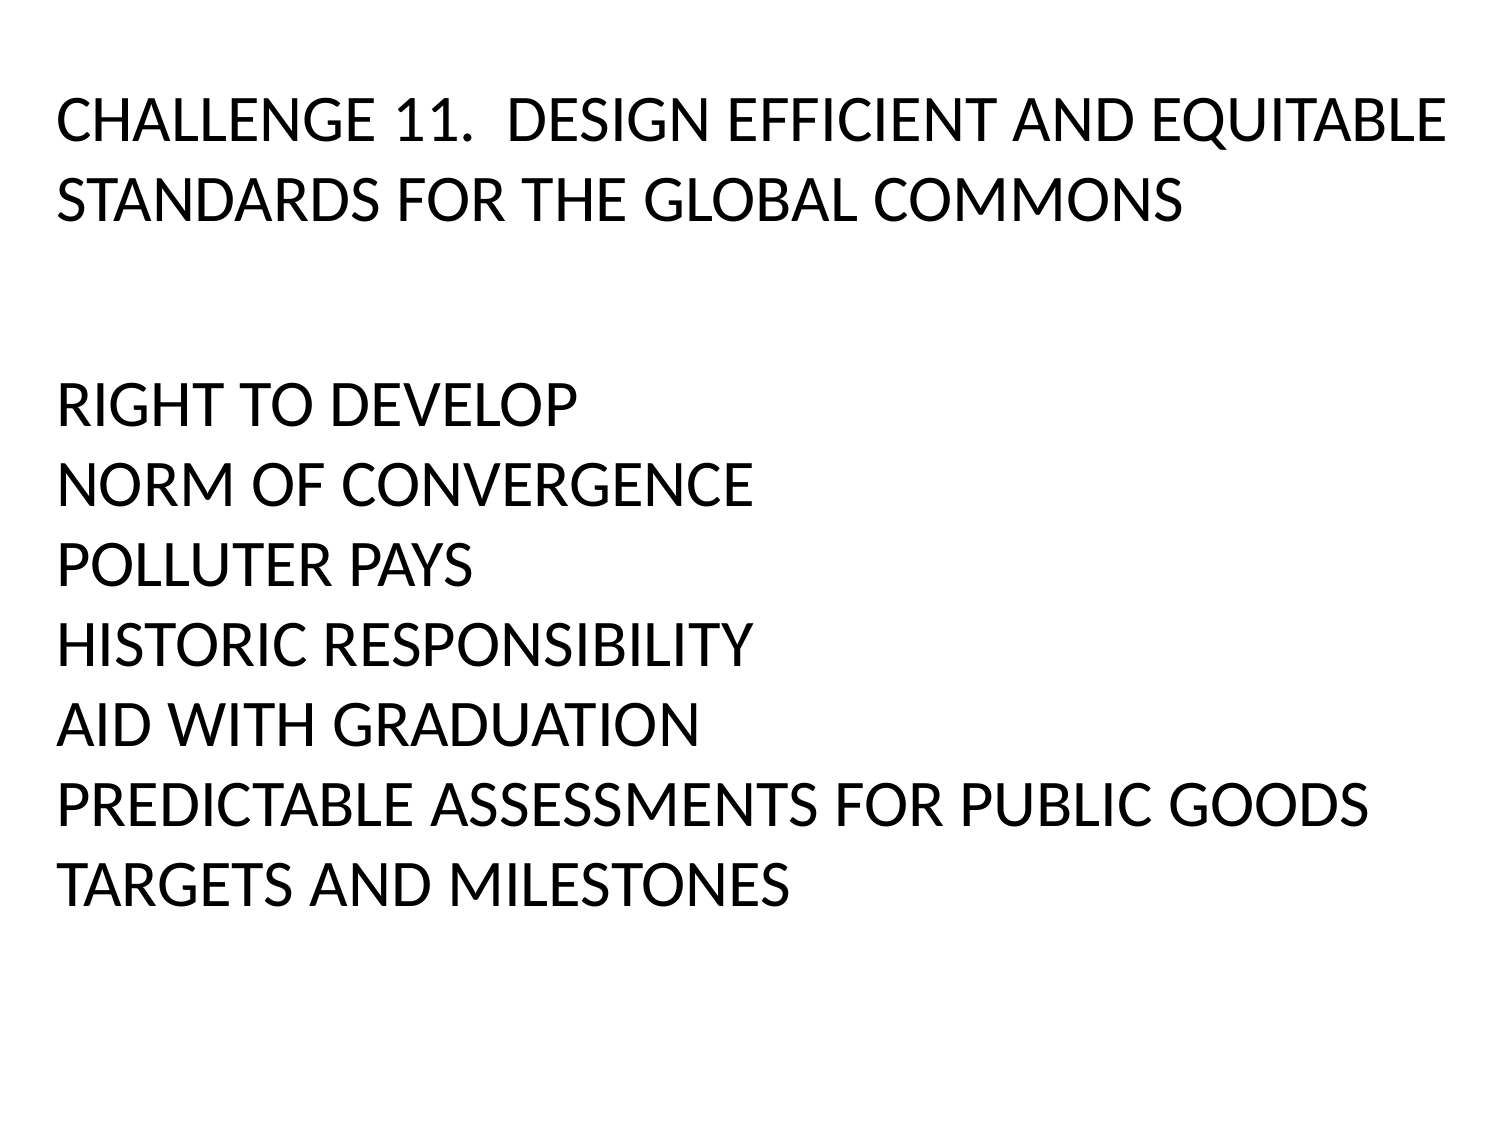

CHALLENGE 11.  DESIGN EFFICIENT AND EQUITABLE
STANDARDS FOR THE GLOBAL COMMONS

RIGHT TO DEVELOP
NORM OF CONVERGENCE
POLLUTER PAYS
HISTORIC RESPONSIBILITY
AID WITH GRADUATION
PREDICTABLE ASSESSMENTS FOR PUBLIC GOODS
TARGETS AND MILESTONES